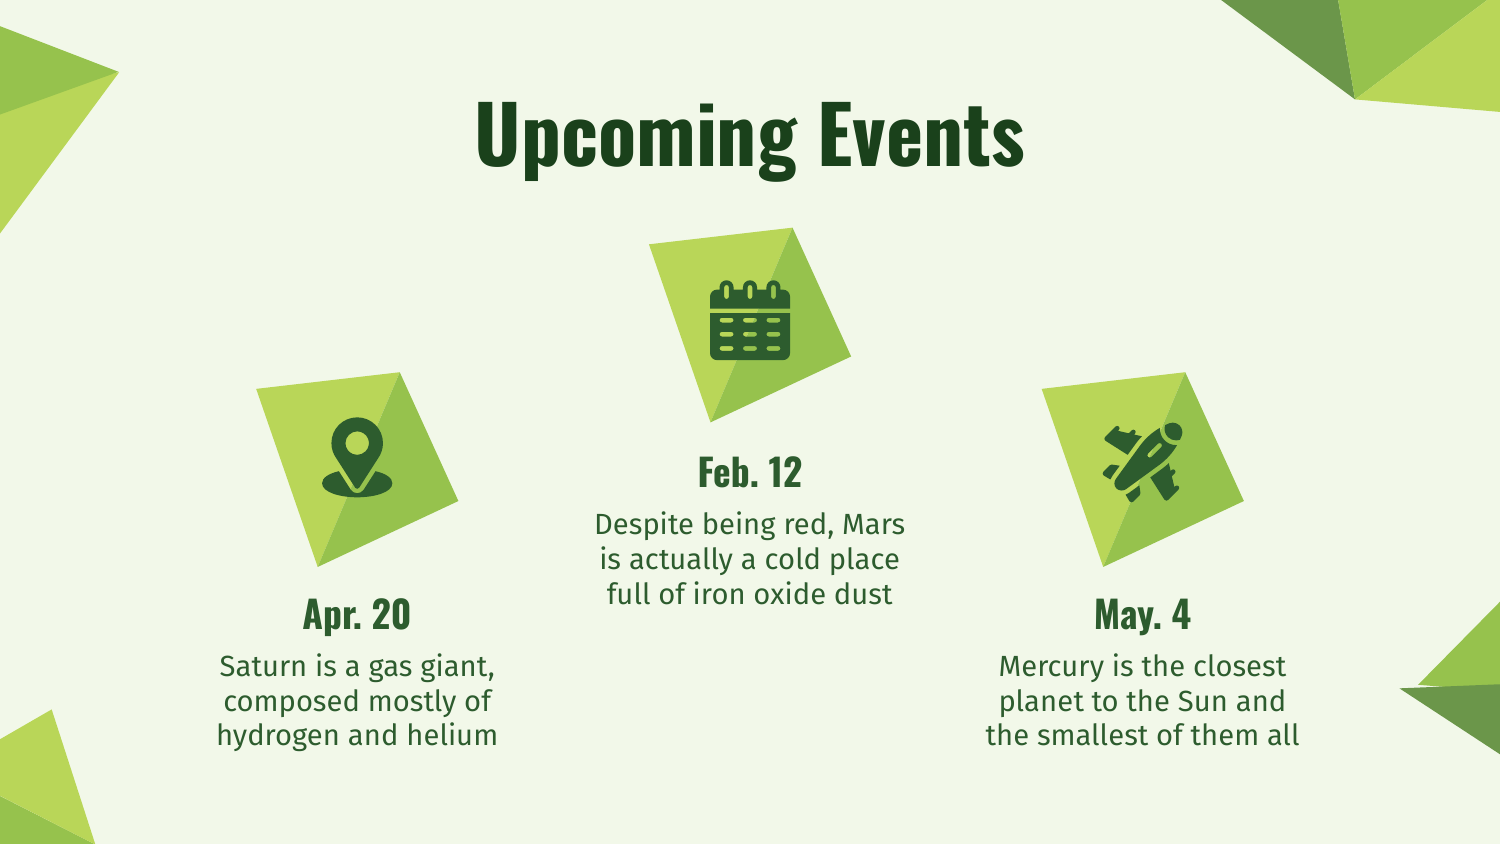

Upcoming Events

Feb. 12
Despite being red, Mars is actually a cold place full of iron oxide dust
# Apr. 20
May. 4
Saturn is a gas giant, composed mostly of hydrogen and helium
Mercury is the closest planet to the Sun and the smallest of them all